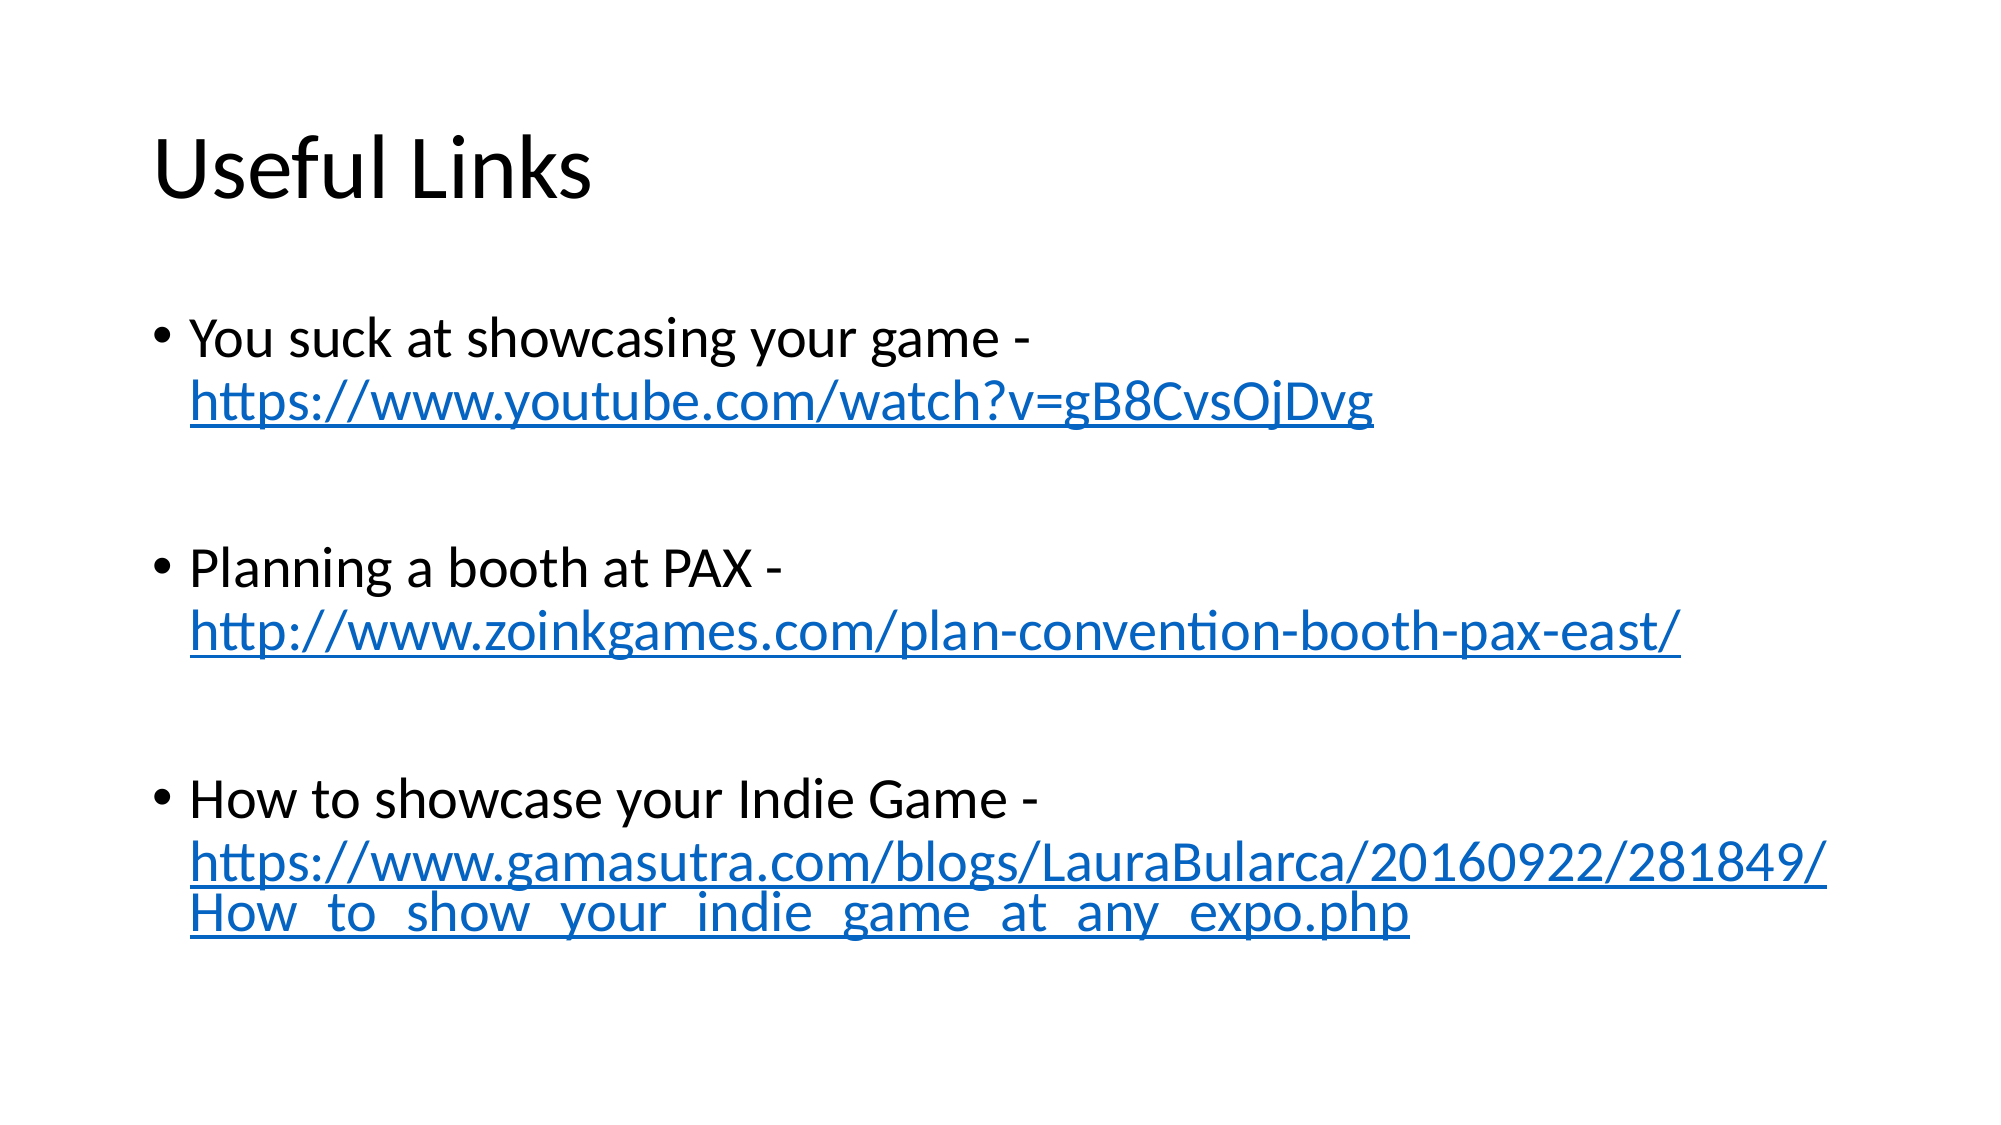

# Useful Links
You suck at showcasing your game - https://www.youtube.com/watch?v=gB8CvsOjDvg

Planning a booth at PAX - http://www.zoinkgames.com/plan-convention-booth-pax-east/

How to showcase your Indie Game - https://www.gamasutra.com/blogs/LauraBularca/20160922/281849/How_to_show_your_indie_game_at_any_expo.php